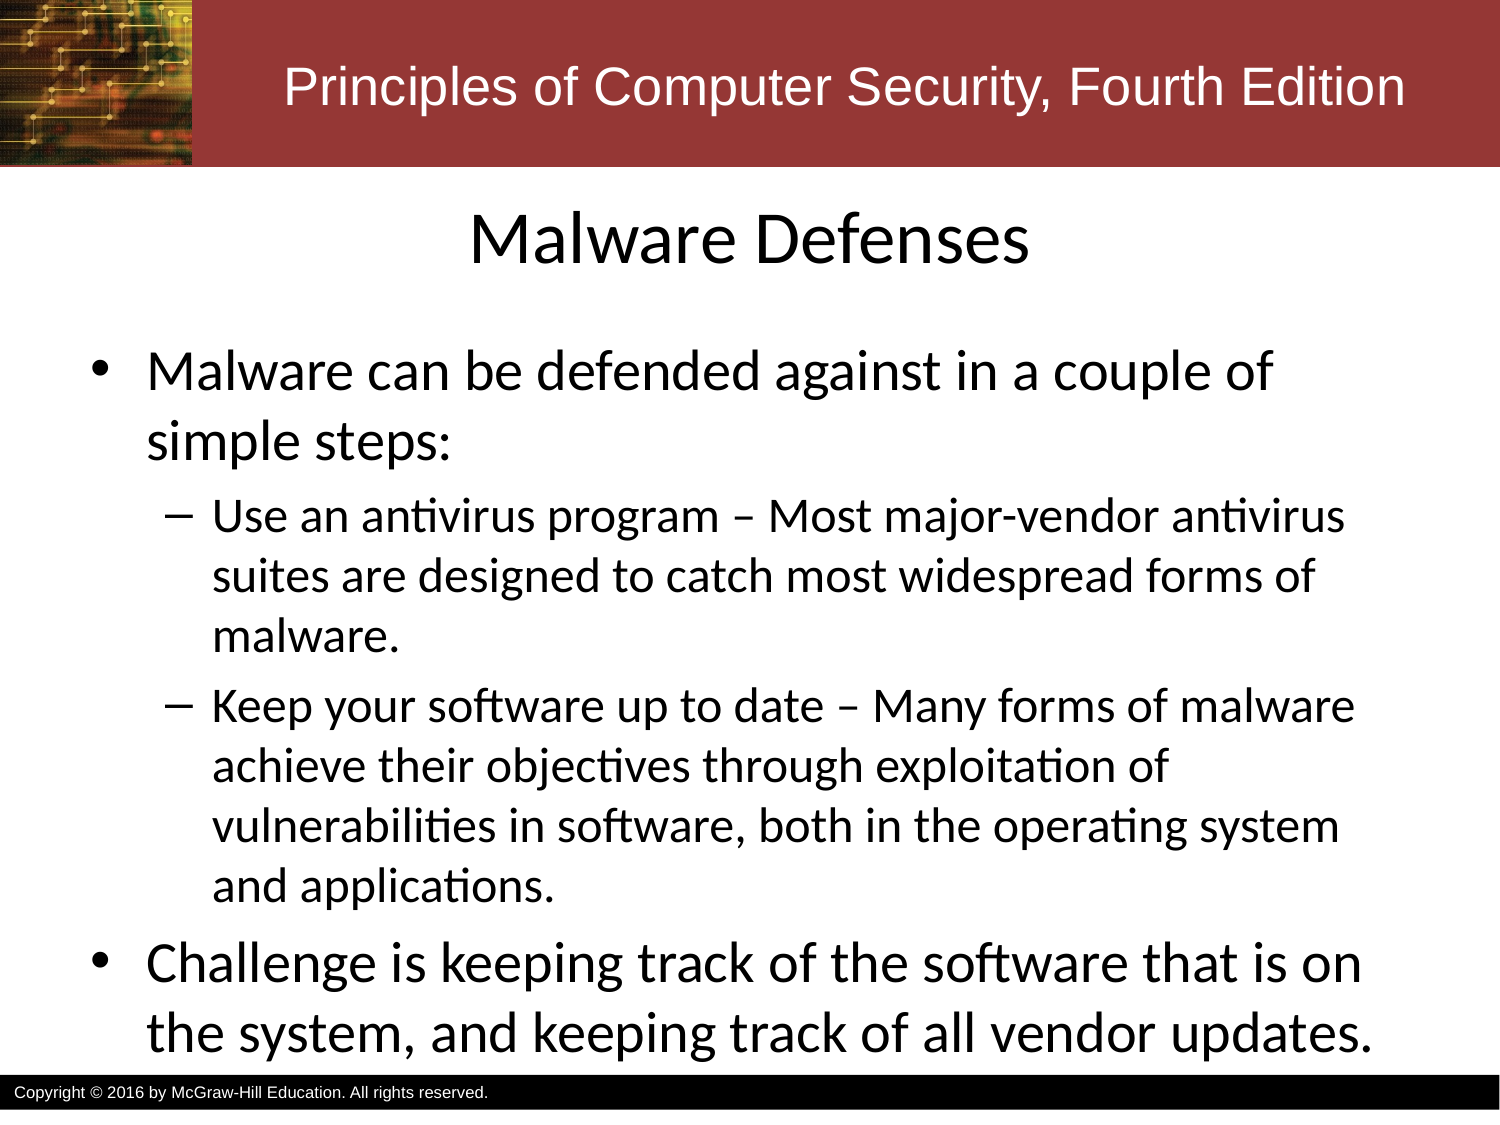

# Malware Defenses
Malware can be defended against in a couple of simple steps:
Use an antivirus program – Most major-vendor antivirus suites are designed to catch most widespread forms of malware.
Keep your software up to date – Many forms of malware achieve their objectives through exploitation of vulnerabilities in software, both in the operating system and applications.
Challenge is keeping track of the software that is on the system, and keeping track of all vendor updates.